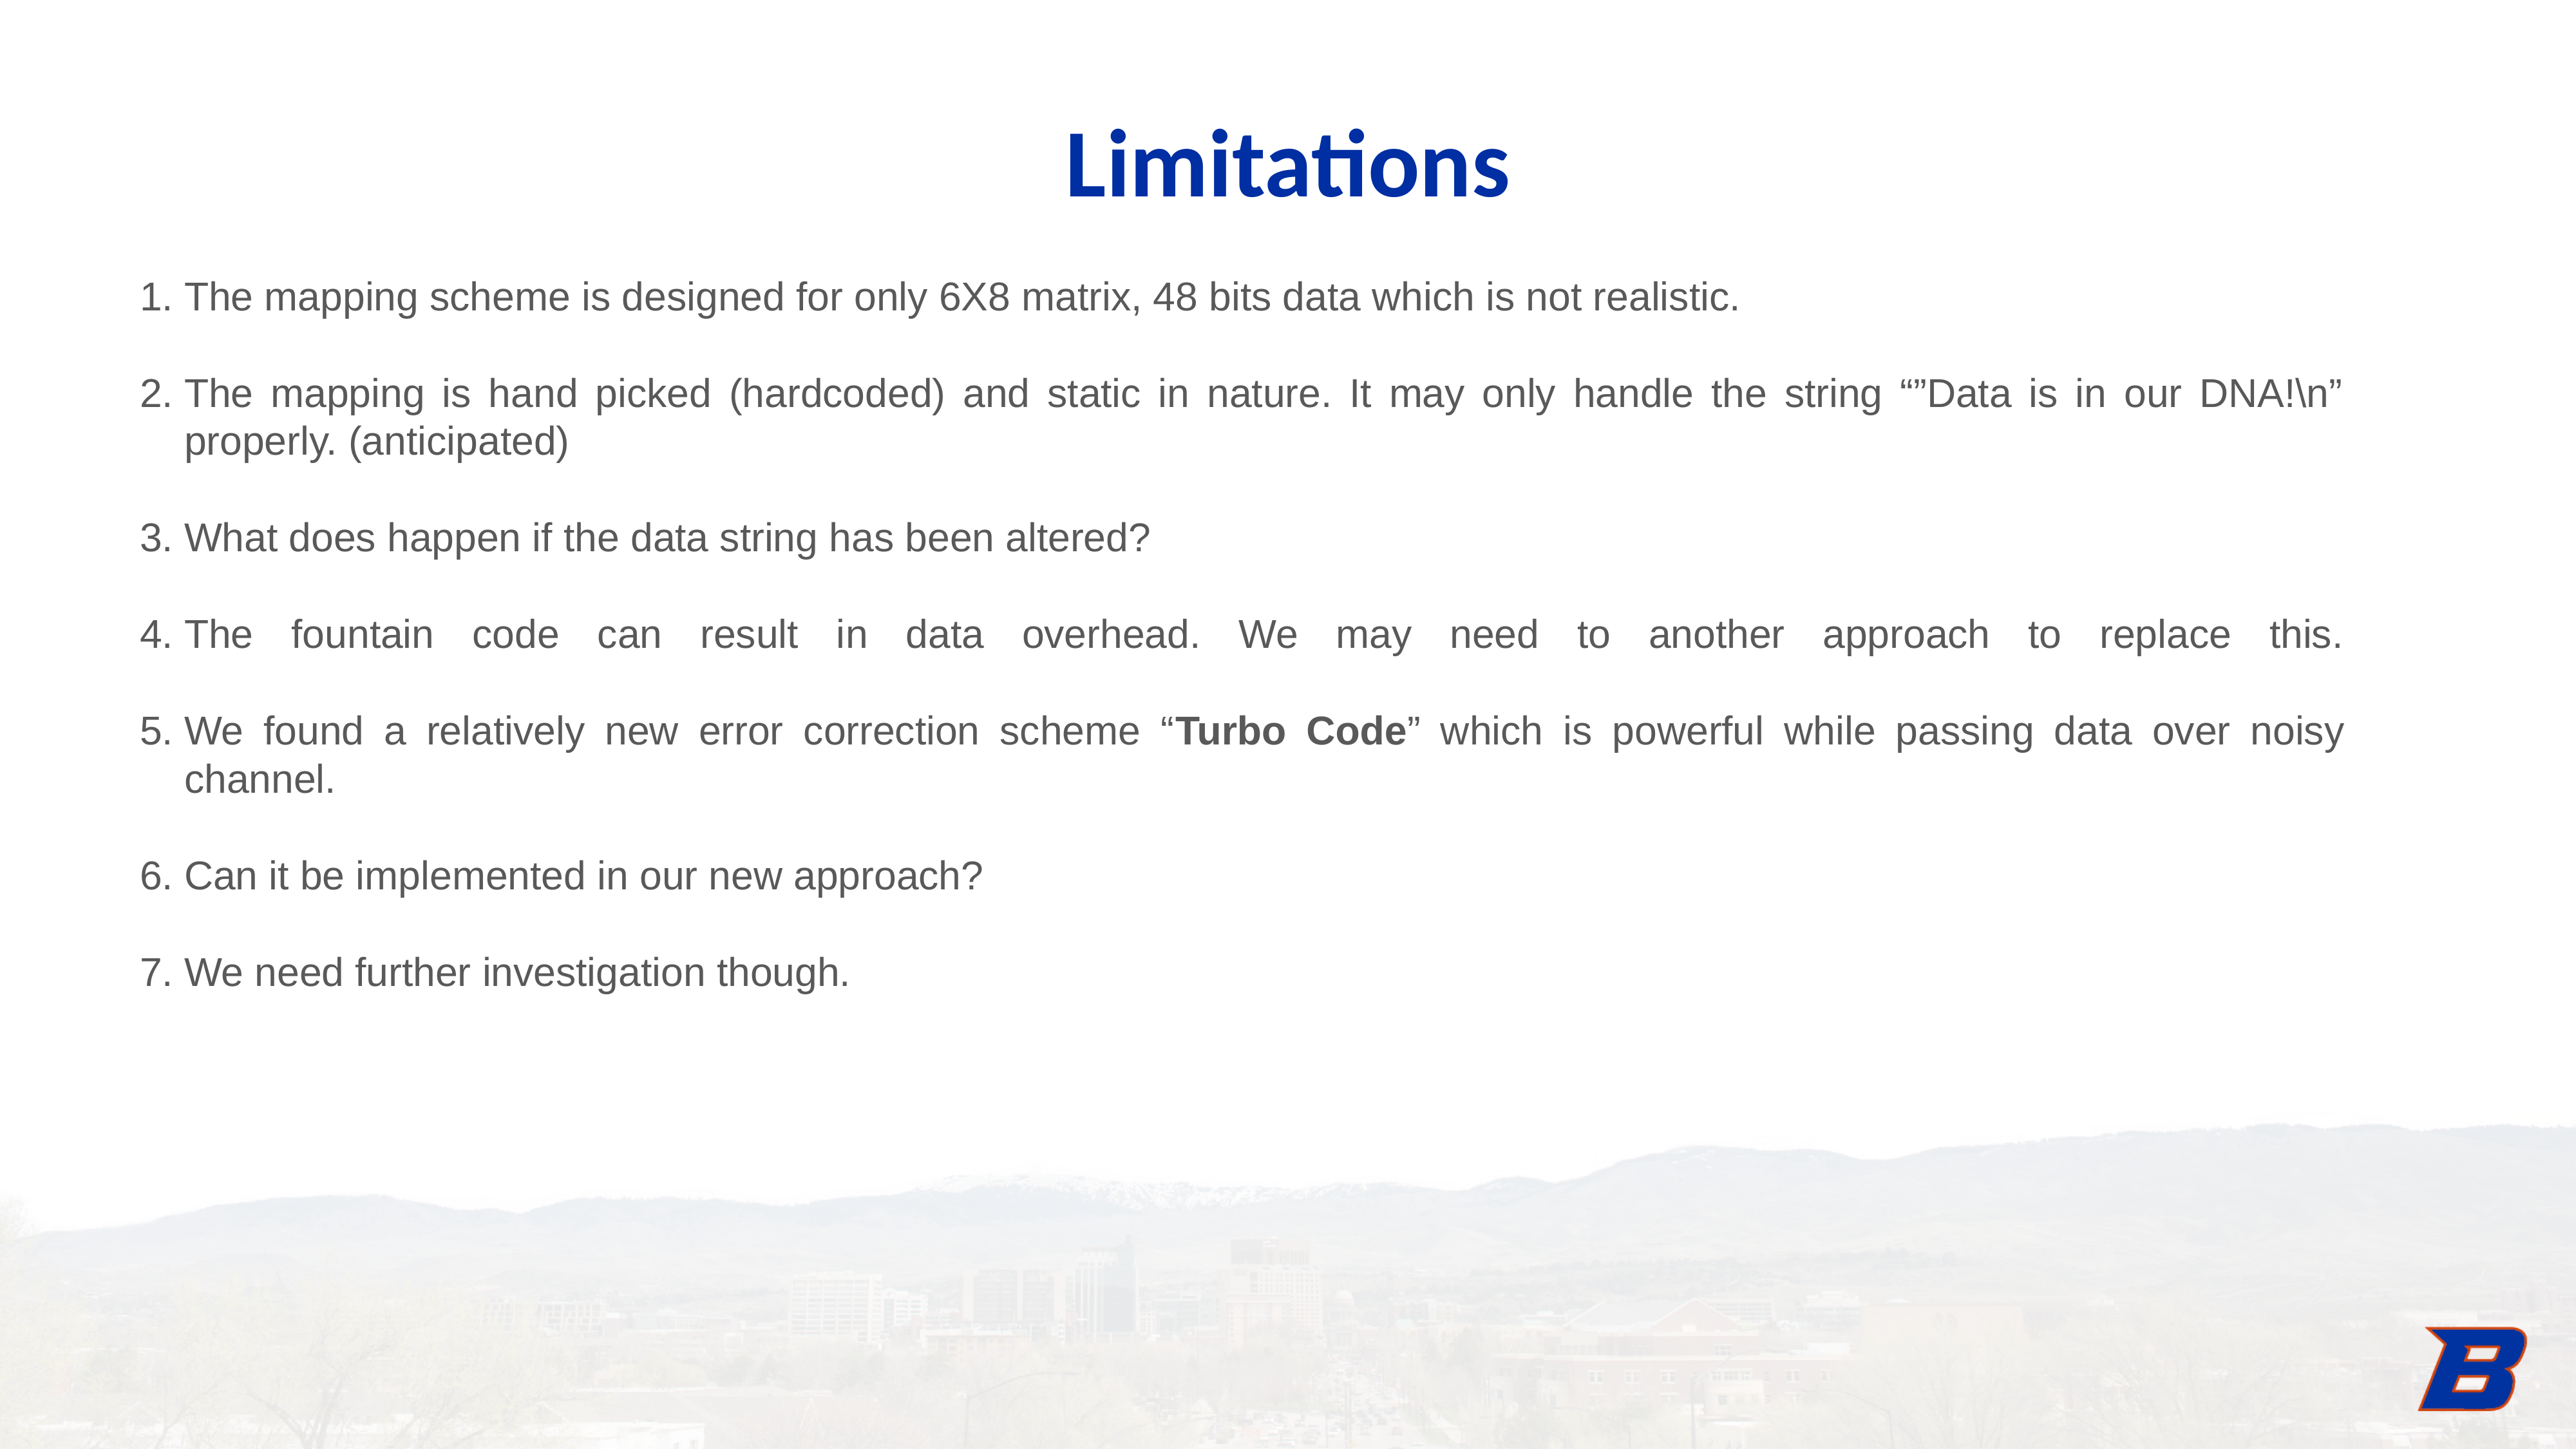

Limitations
The mapping scheme is designed for only 6X8 matrix, 48 bits data which is not realistic.

The mapping is hand picked (hardcoded) and static in nature. It may only handle the string “”Data is in our DNA!\n” properly. (anticipated)

What does happen if the data string has been altered?

The fountain code can result in data overhead. We may need to another approach to replace this.
We found a relatively new error correction scheme “Turbo Code” which is powerful while passing data over noisy channel.

Can it be implemented in our new approach?

We need further investigation though.

13